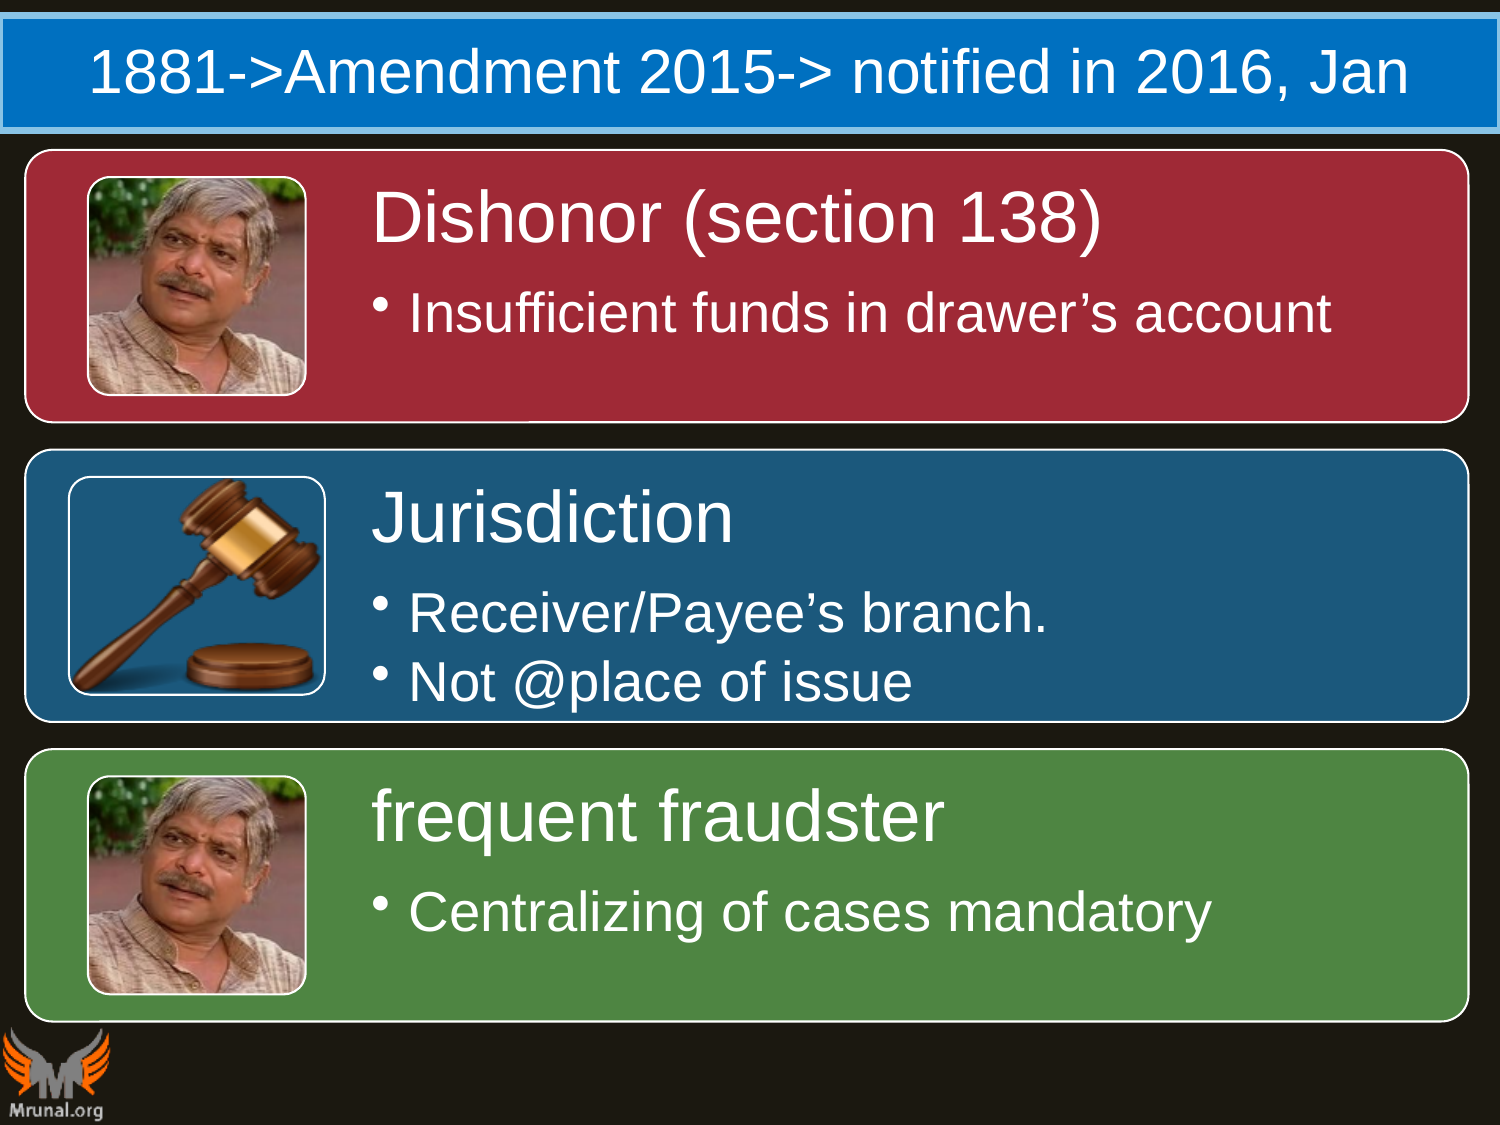

# 1881->Amendment 2015-> notified in 2016, Jan
Dishonor (section 138)
Insufficient funds in drawer’s account
Jurisdiction
Receiver/Payee’s branch.
Not @place of issue
frequent fraudster
Centralizing of cases mandatory